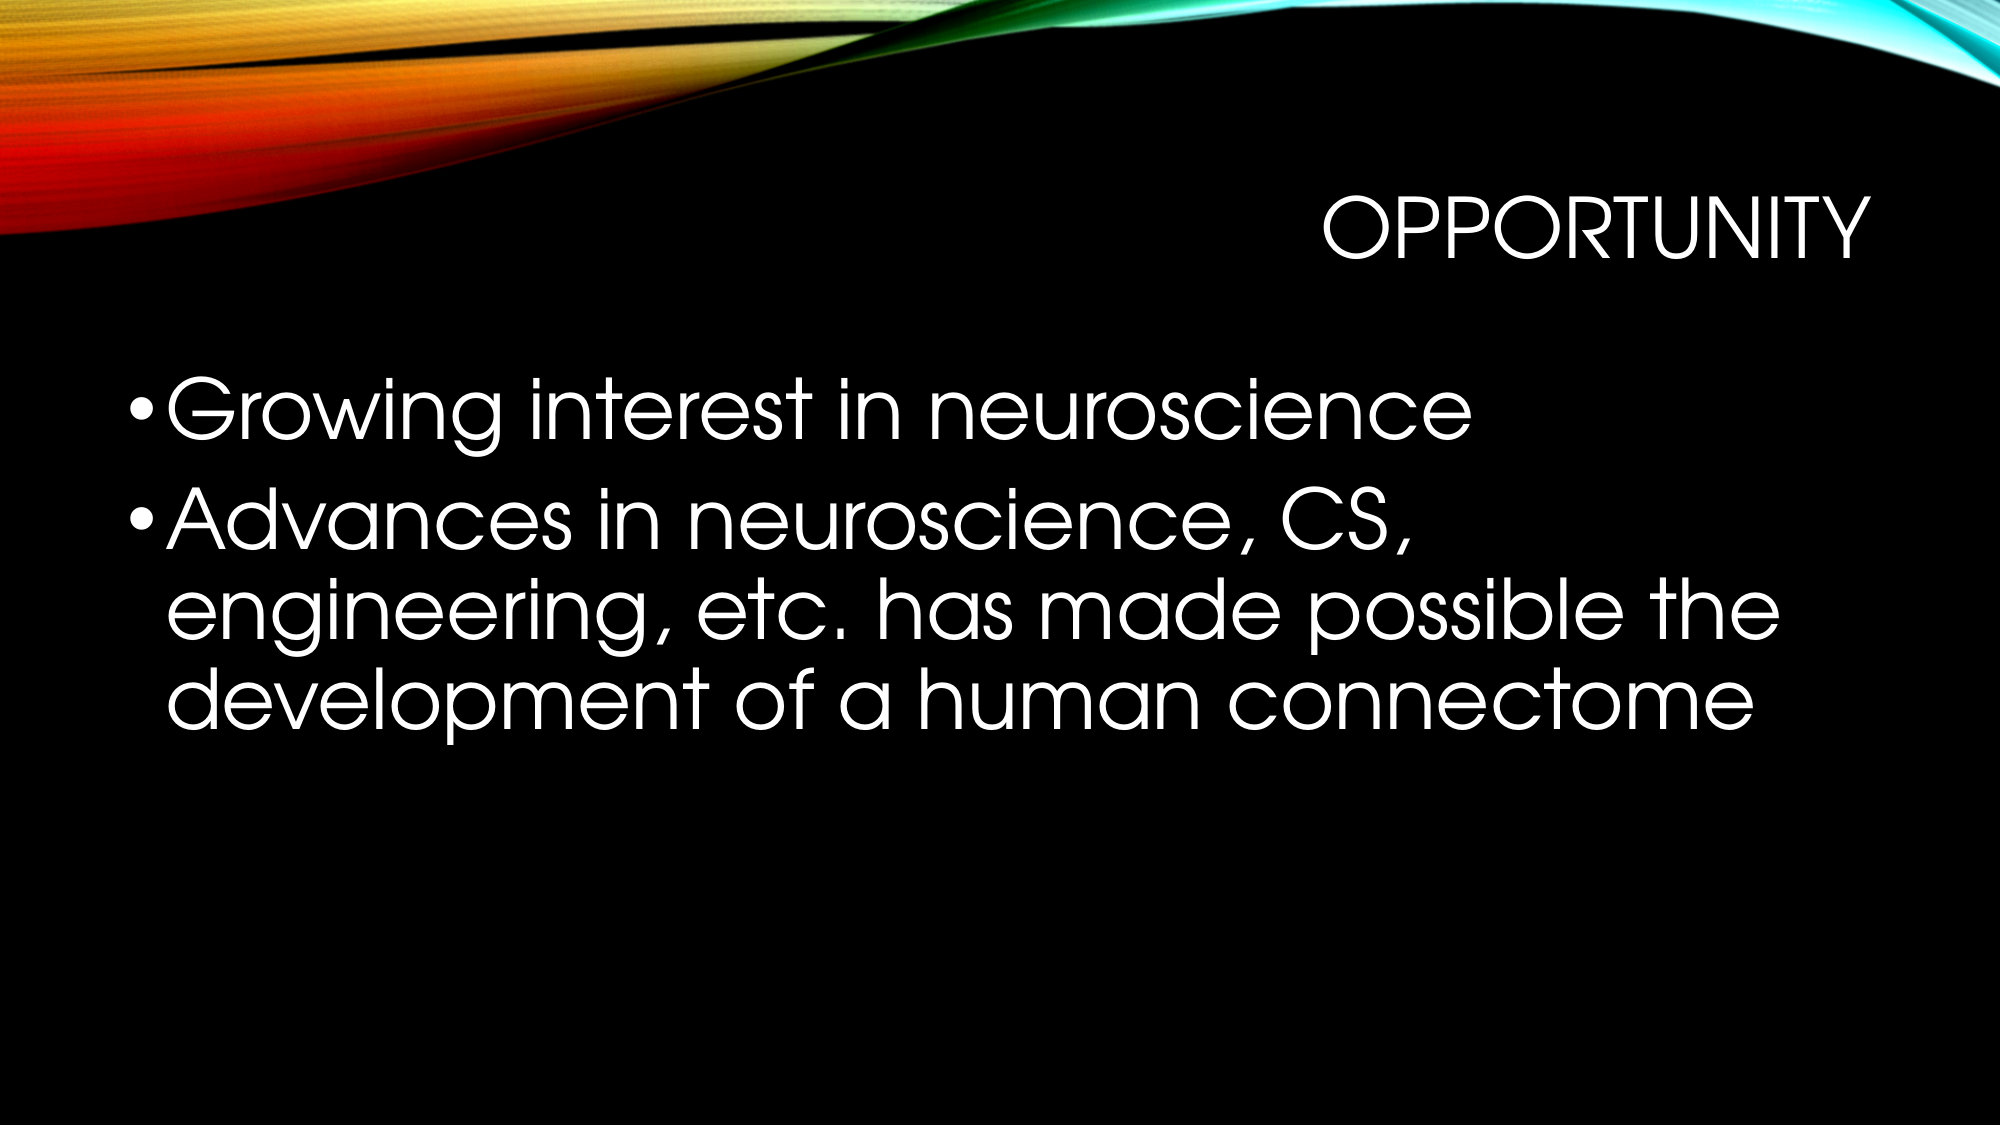

# Opportunity
Growing interest in neuroscience
Advances in neuroscience, CS, engineering, etc. has made possible the development of a human connectome